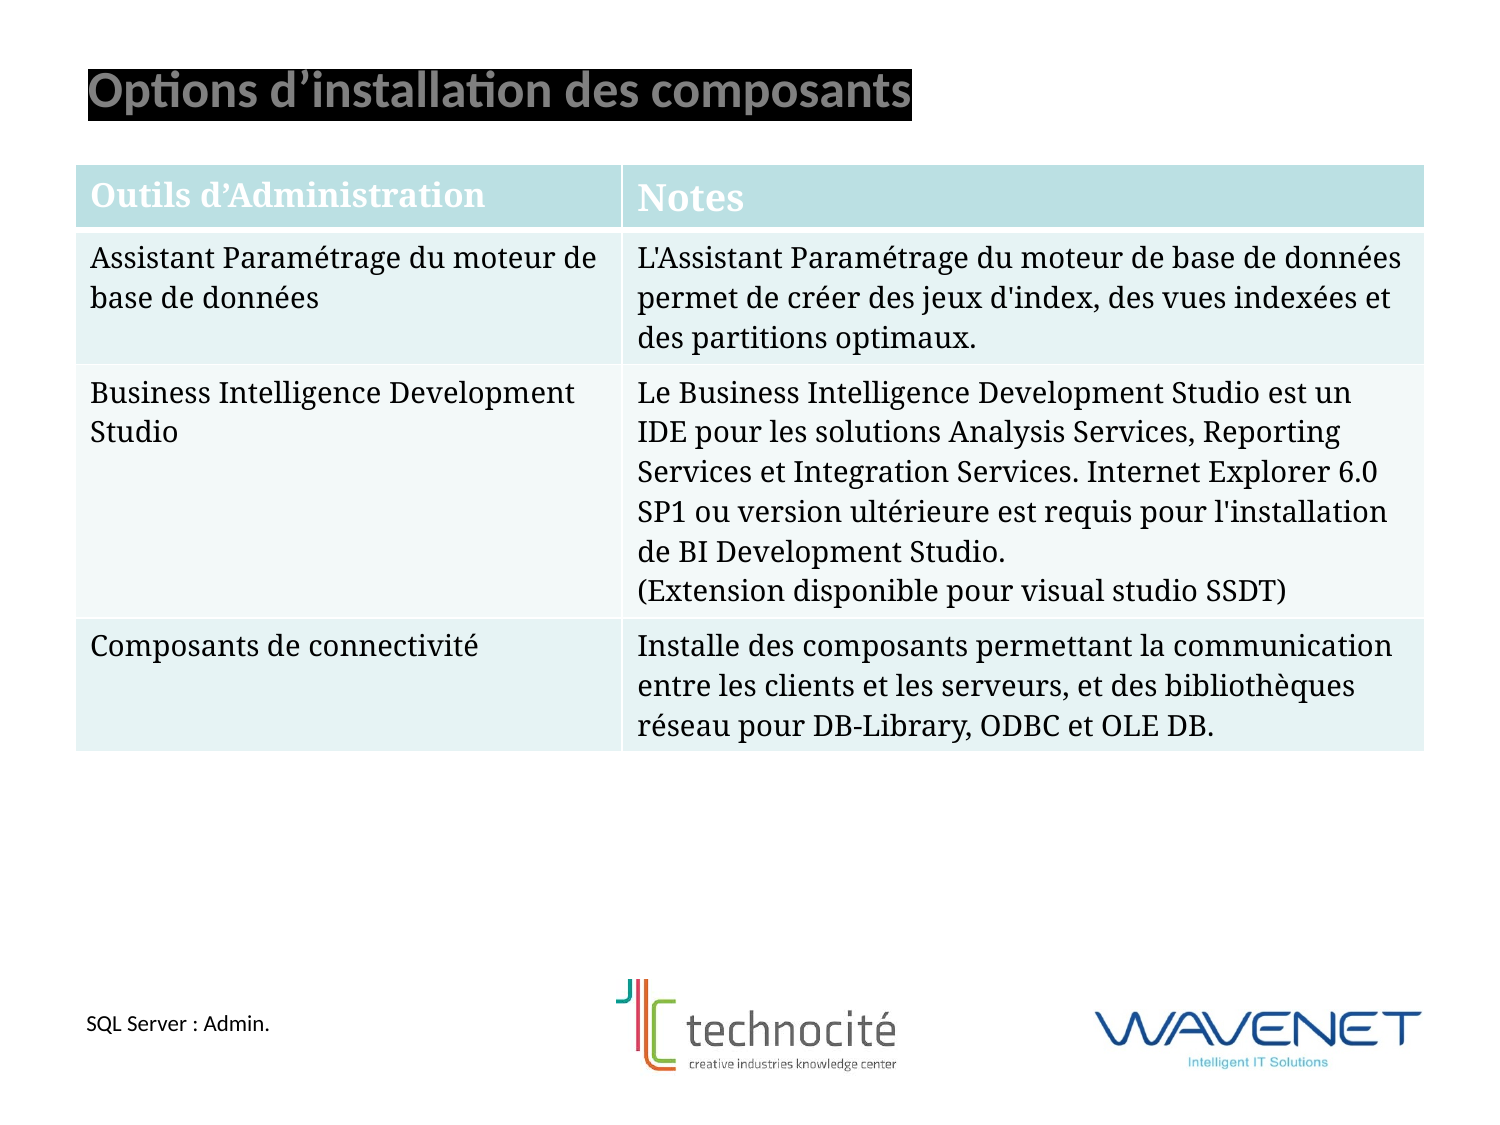

Options d’installation des composants
| Outils d’Administration | Notes |
| --- | --- |
| Assistant Paramétrage du moteur de base de données | L'Assistant Paramétrage du moteur de base de données permet de créer des jeux d'index, des vues indexées et des partitions optimaux. |
| Business Intelligence Development Studio | Le Business Intelligence Development Studio est un IDE pour les solutions Analysis Services, Reporting Services et Integration Services. Internet Explorer 6.0 SP1 ou version ultérieure est requis pour l'installation de BI Development Studio. (Extension disponible pour visual studio SSDT) |
| Composants de connectivité | Installe des composants permettant la communication entre les clients et les serveurs, et des bibliothèques réseau pour DB-Library, ODBC et OLE DB. |
SQL Server : Admin.